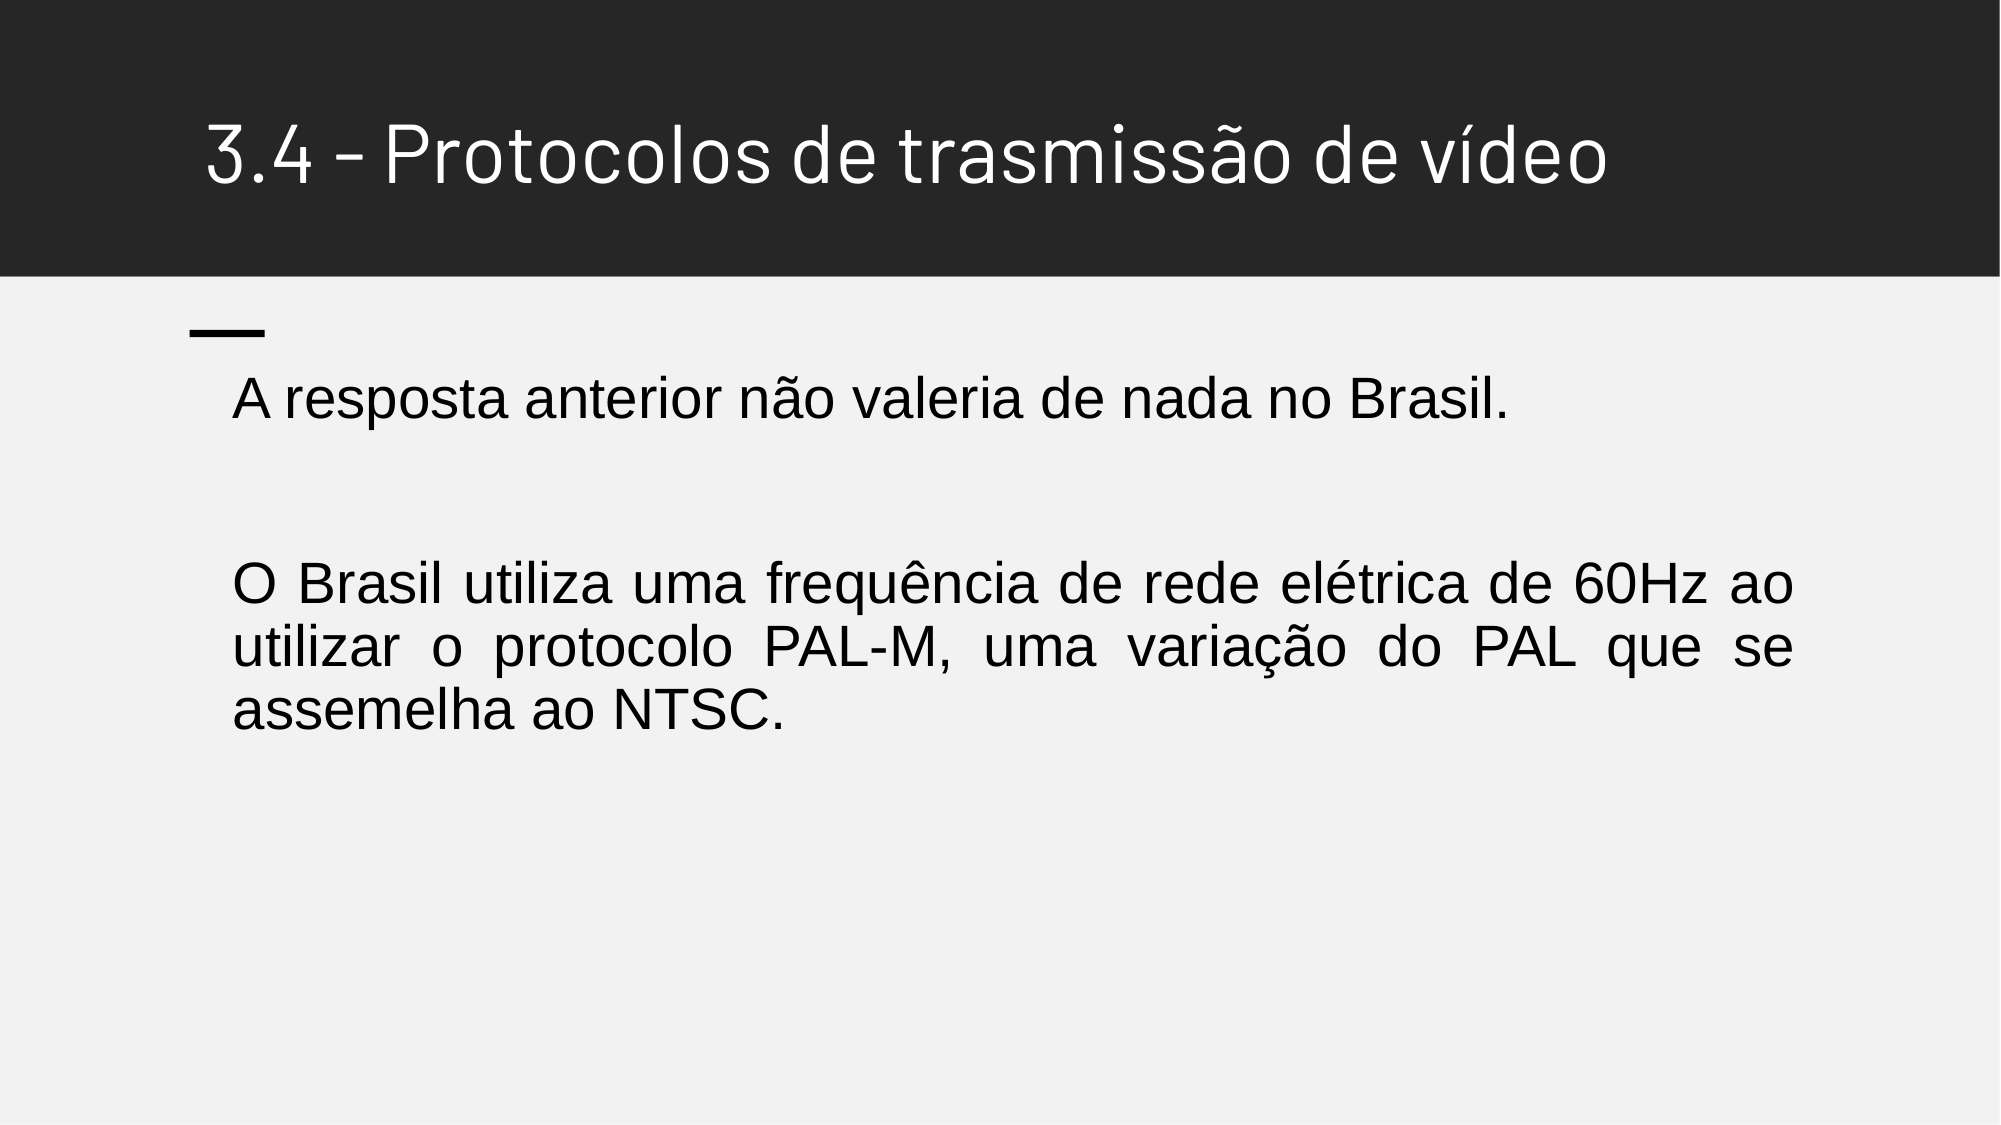

# 3.4 - Protocolos de trasmissão de vídeo

A resposta anterior não valeria de nada no Brasil.

O Brasil utiliza uma frequência de rede elétrica de 60Hz ao utilizar o protocolo PAL-M, uma variação do PAL que se assemelha ao NTSC.